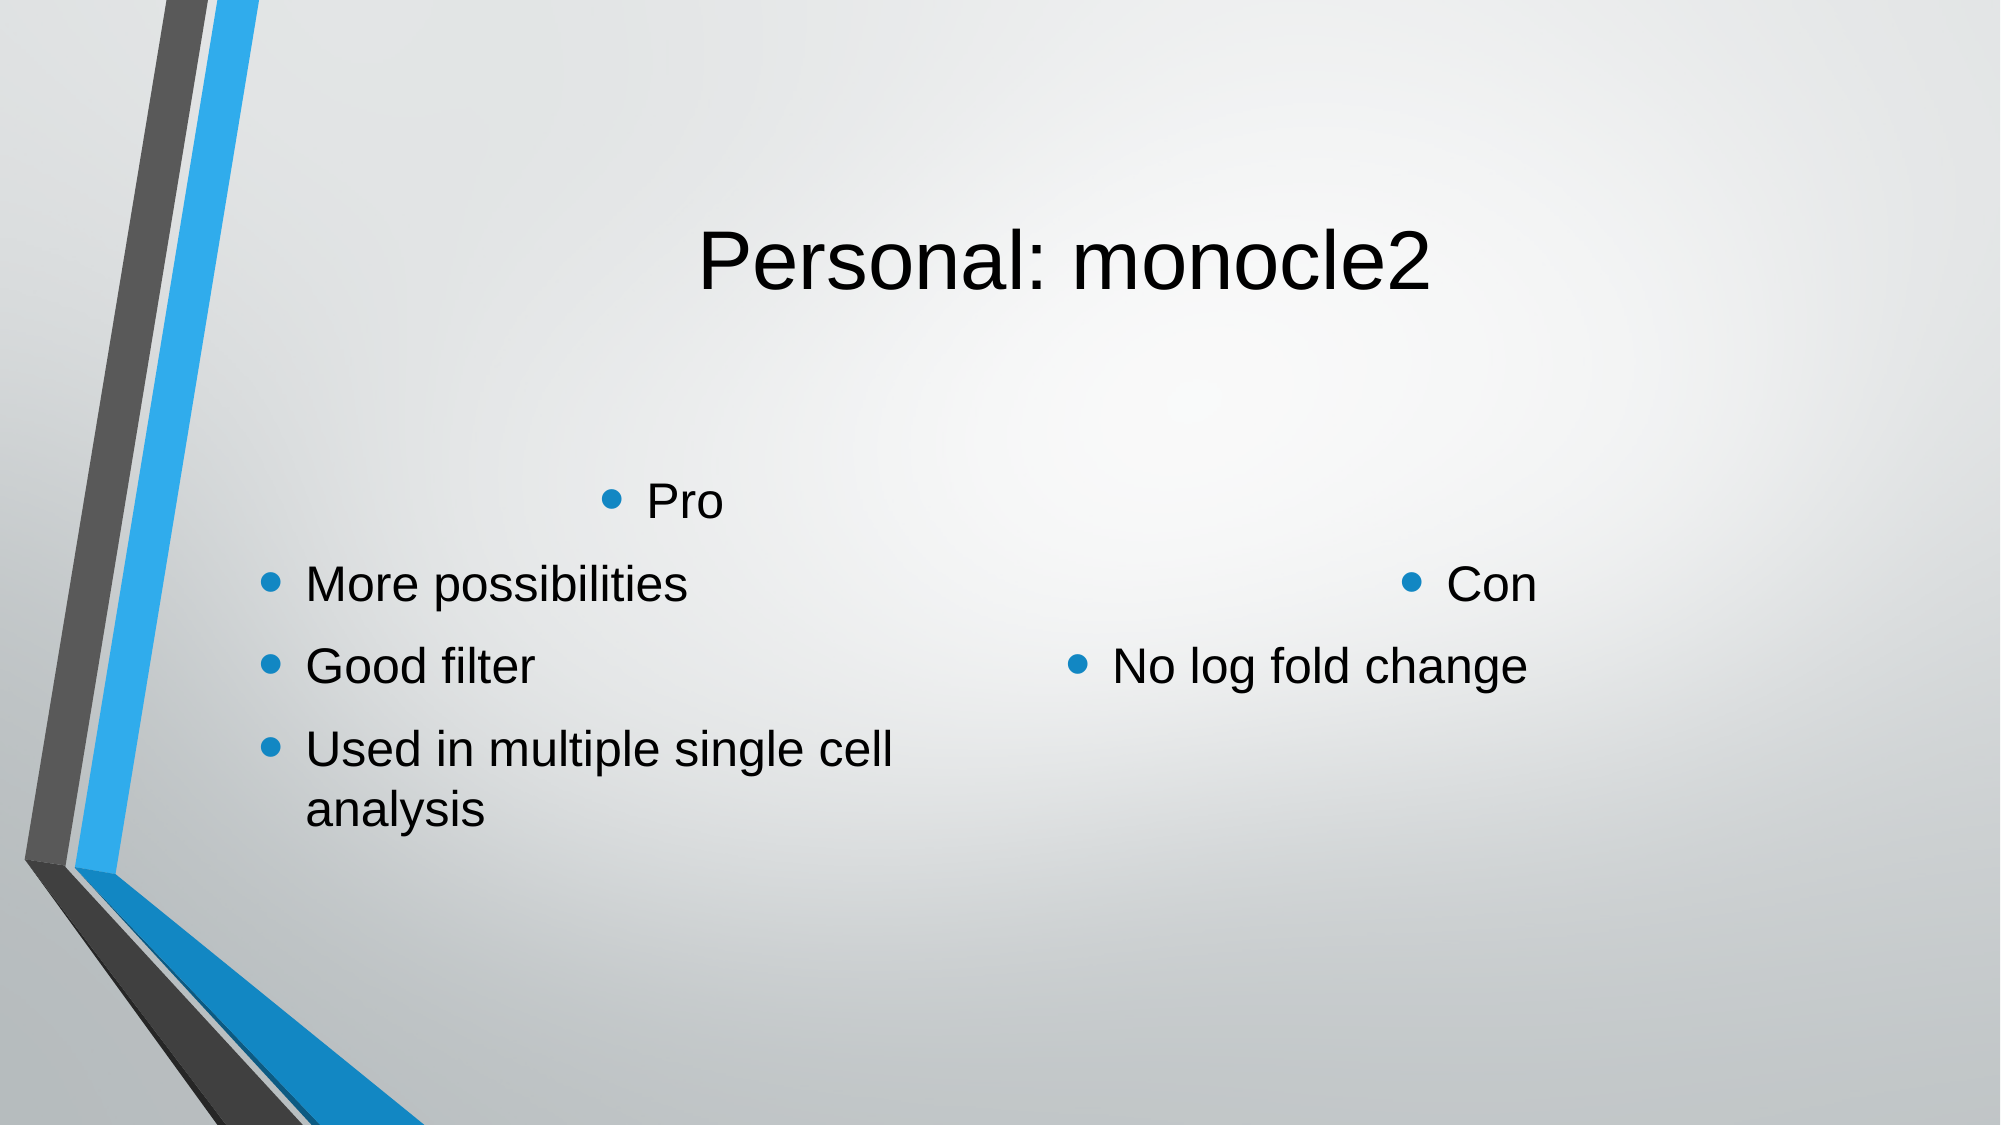

# Personal: monocle2
Pro
More possibilities
Good filter
Used in multiple single cell analysis

Con
No log fold change